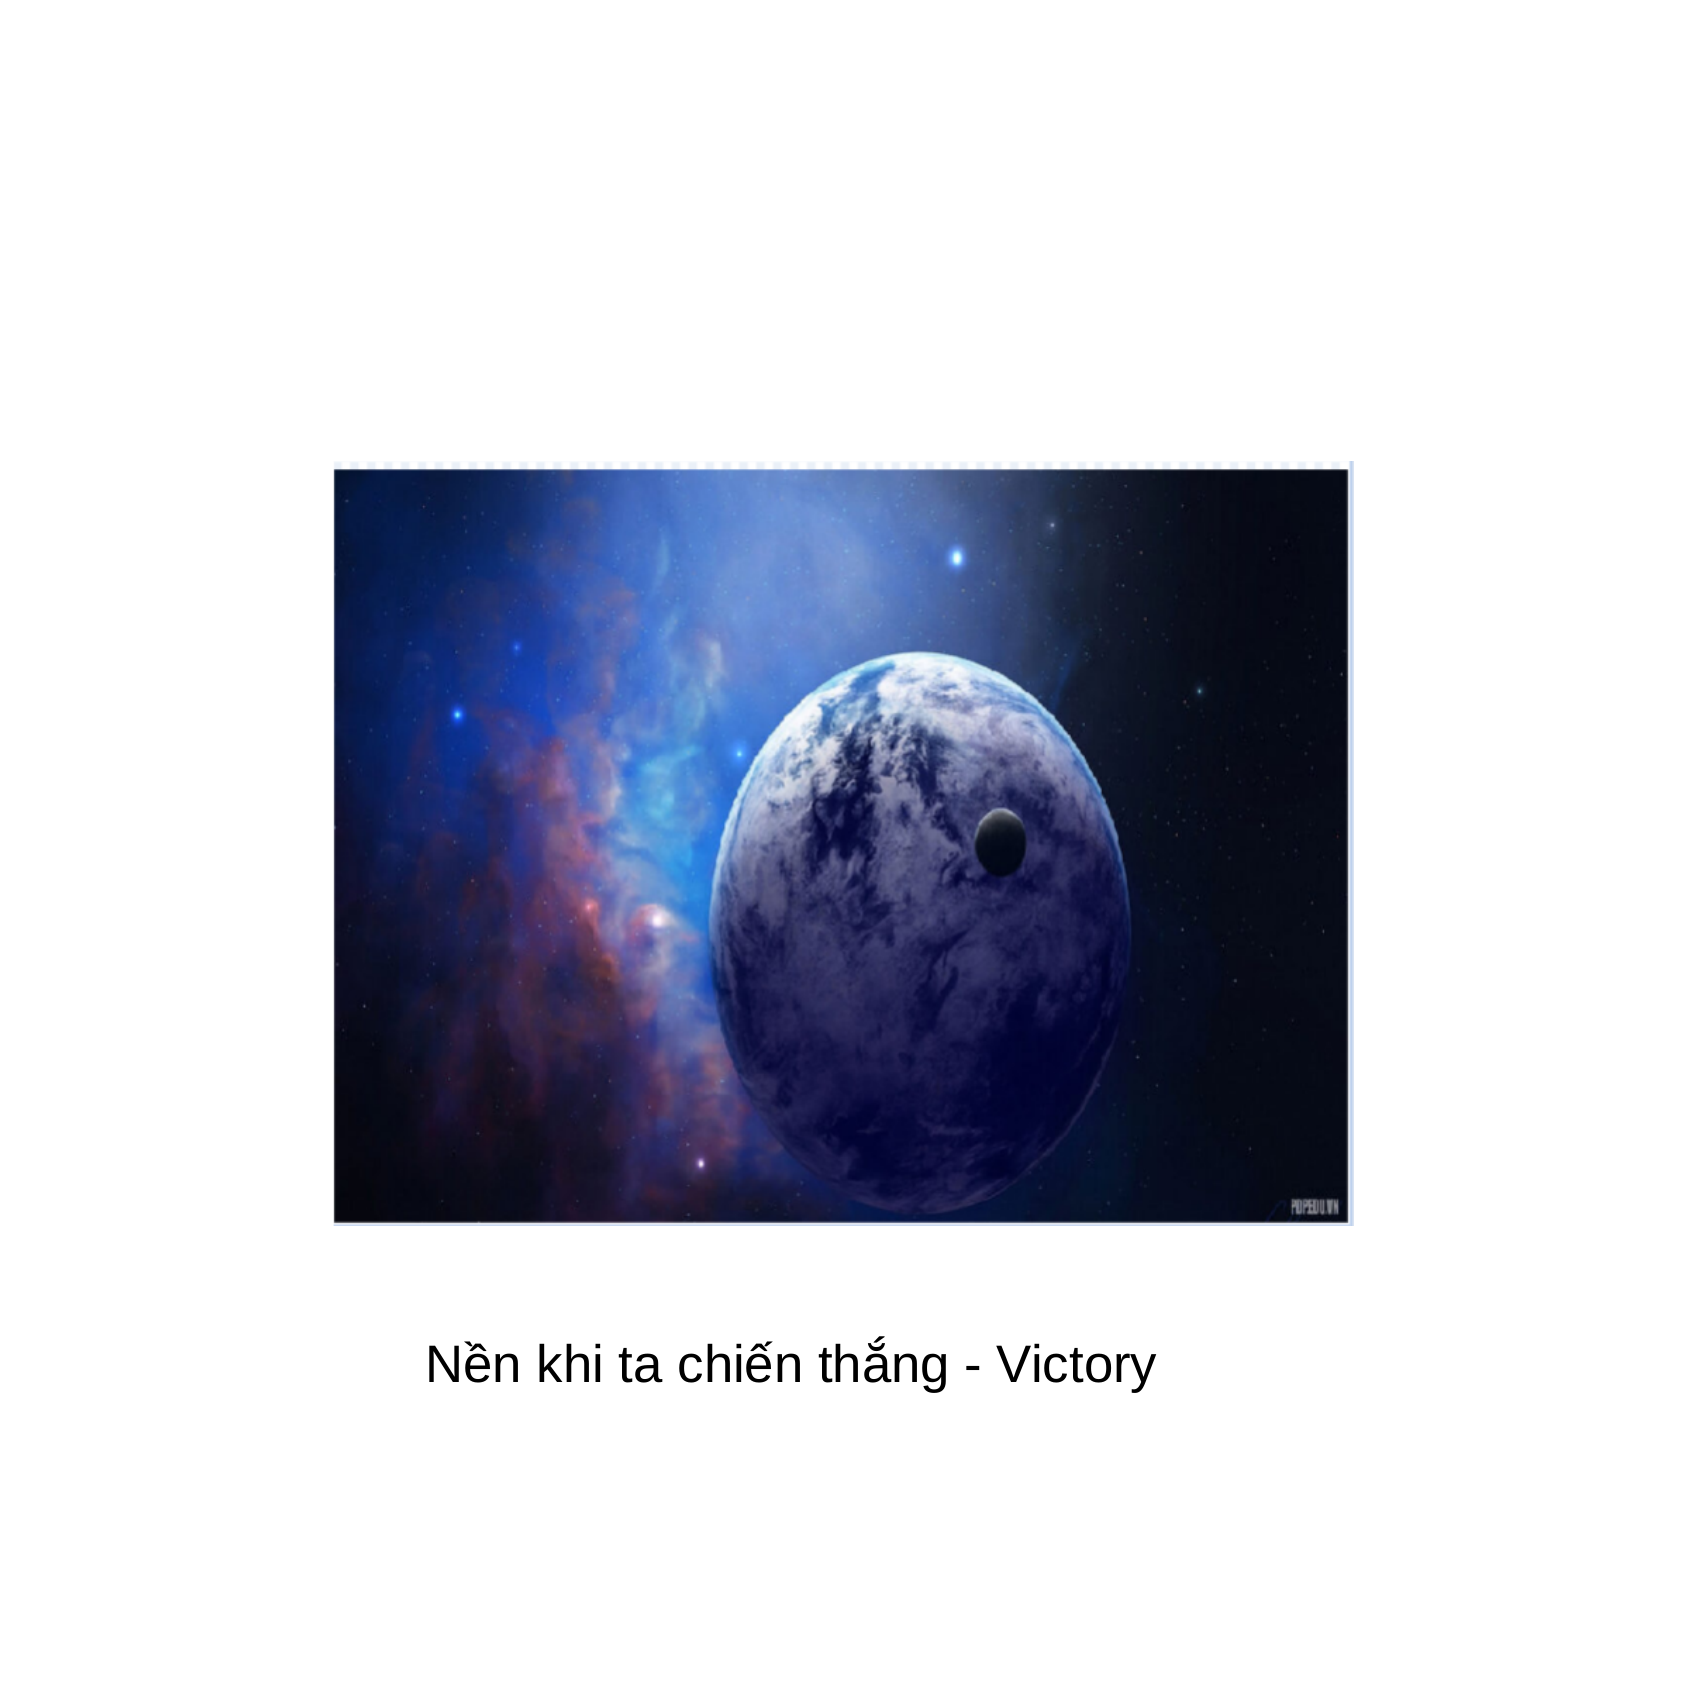

Nền khi ta chiến thắng - Victory